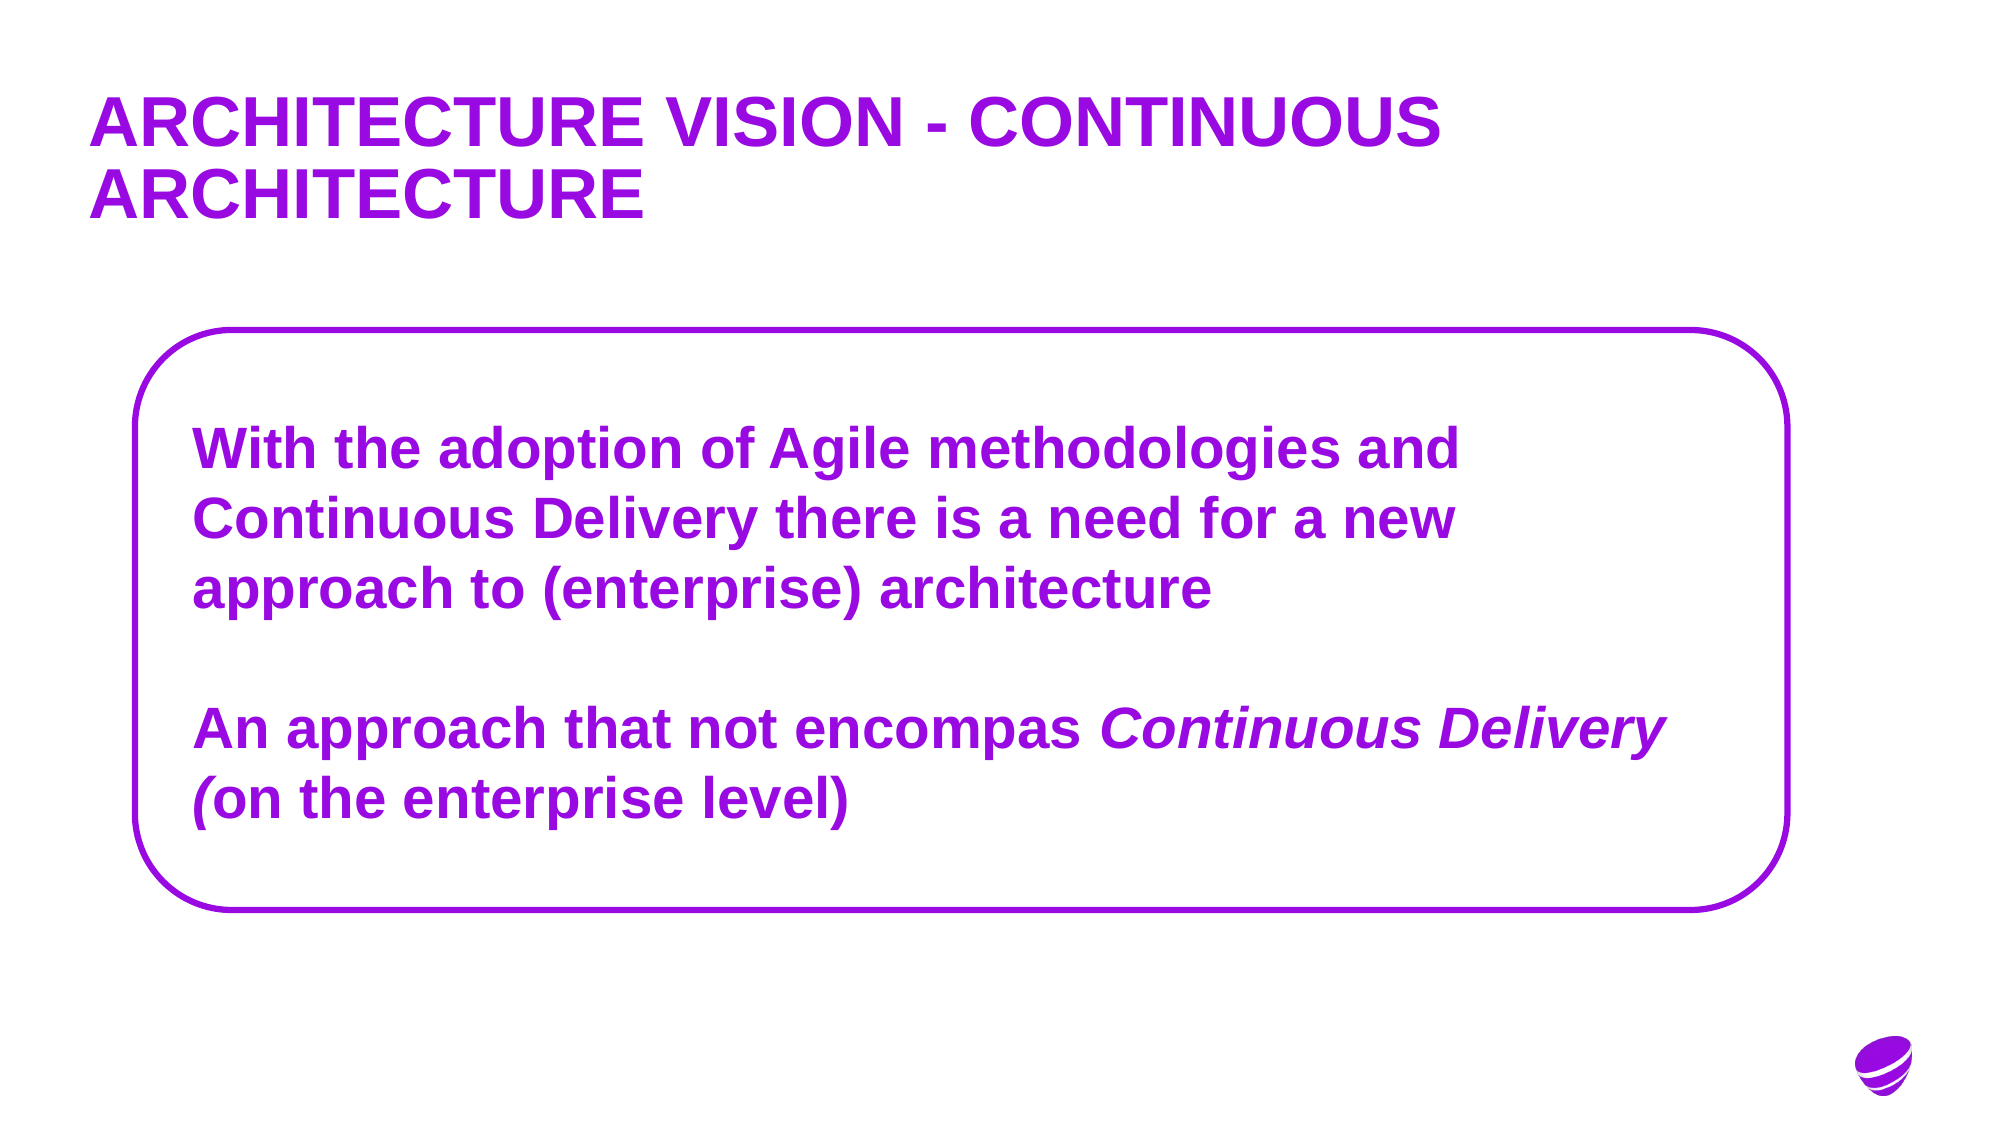

# Architecture Vision - Continuous Architecture
With the adoption of Agile methodologies and Continuous Delivery there is a need for a new approach to (enterprise) architecture

An approach that not encompas Continuous Delivery (on the enterprise level)